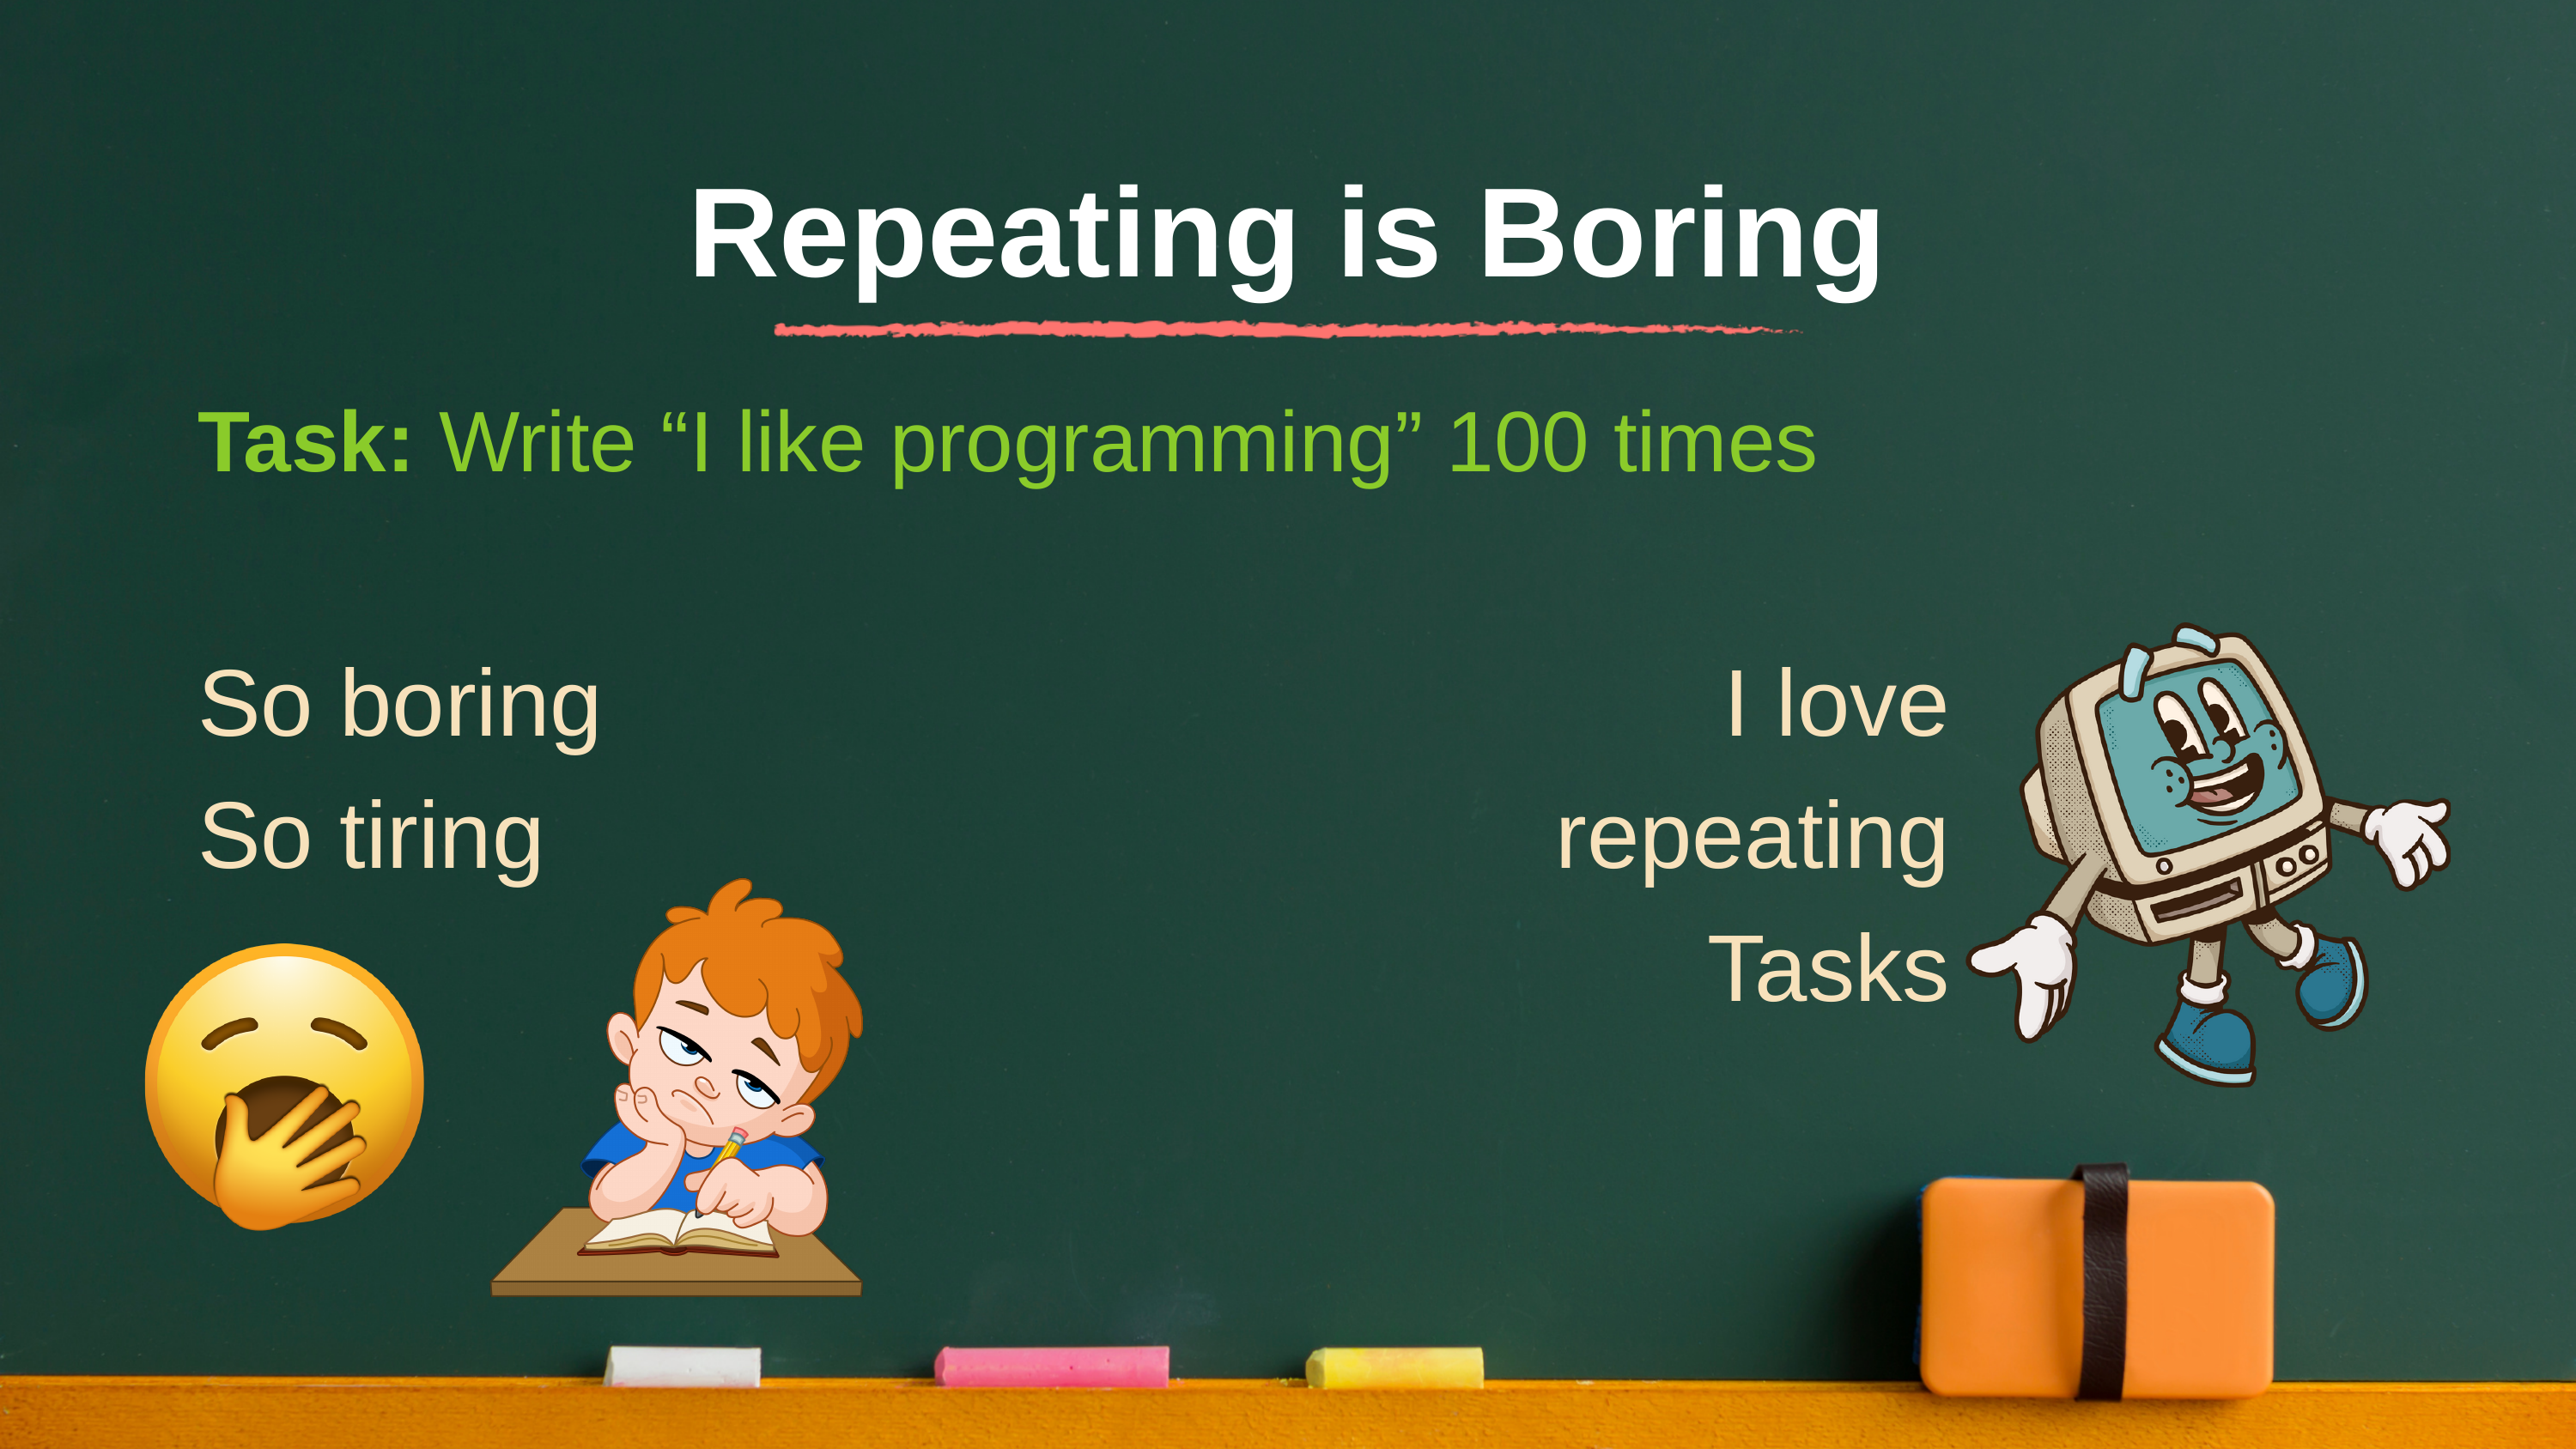

Repeating is Boring

Task: Write “I like programming” 100 times
So boring
So tiring
I love repeating Tasks